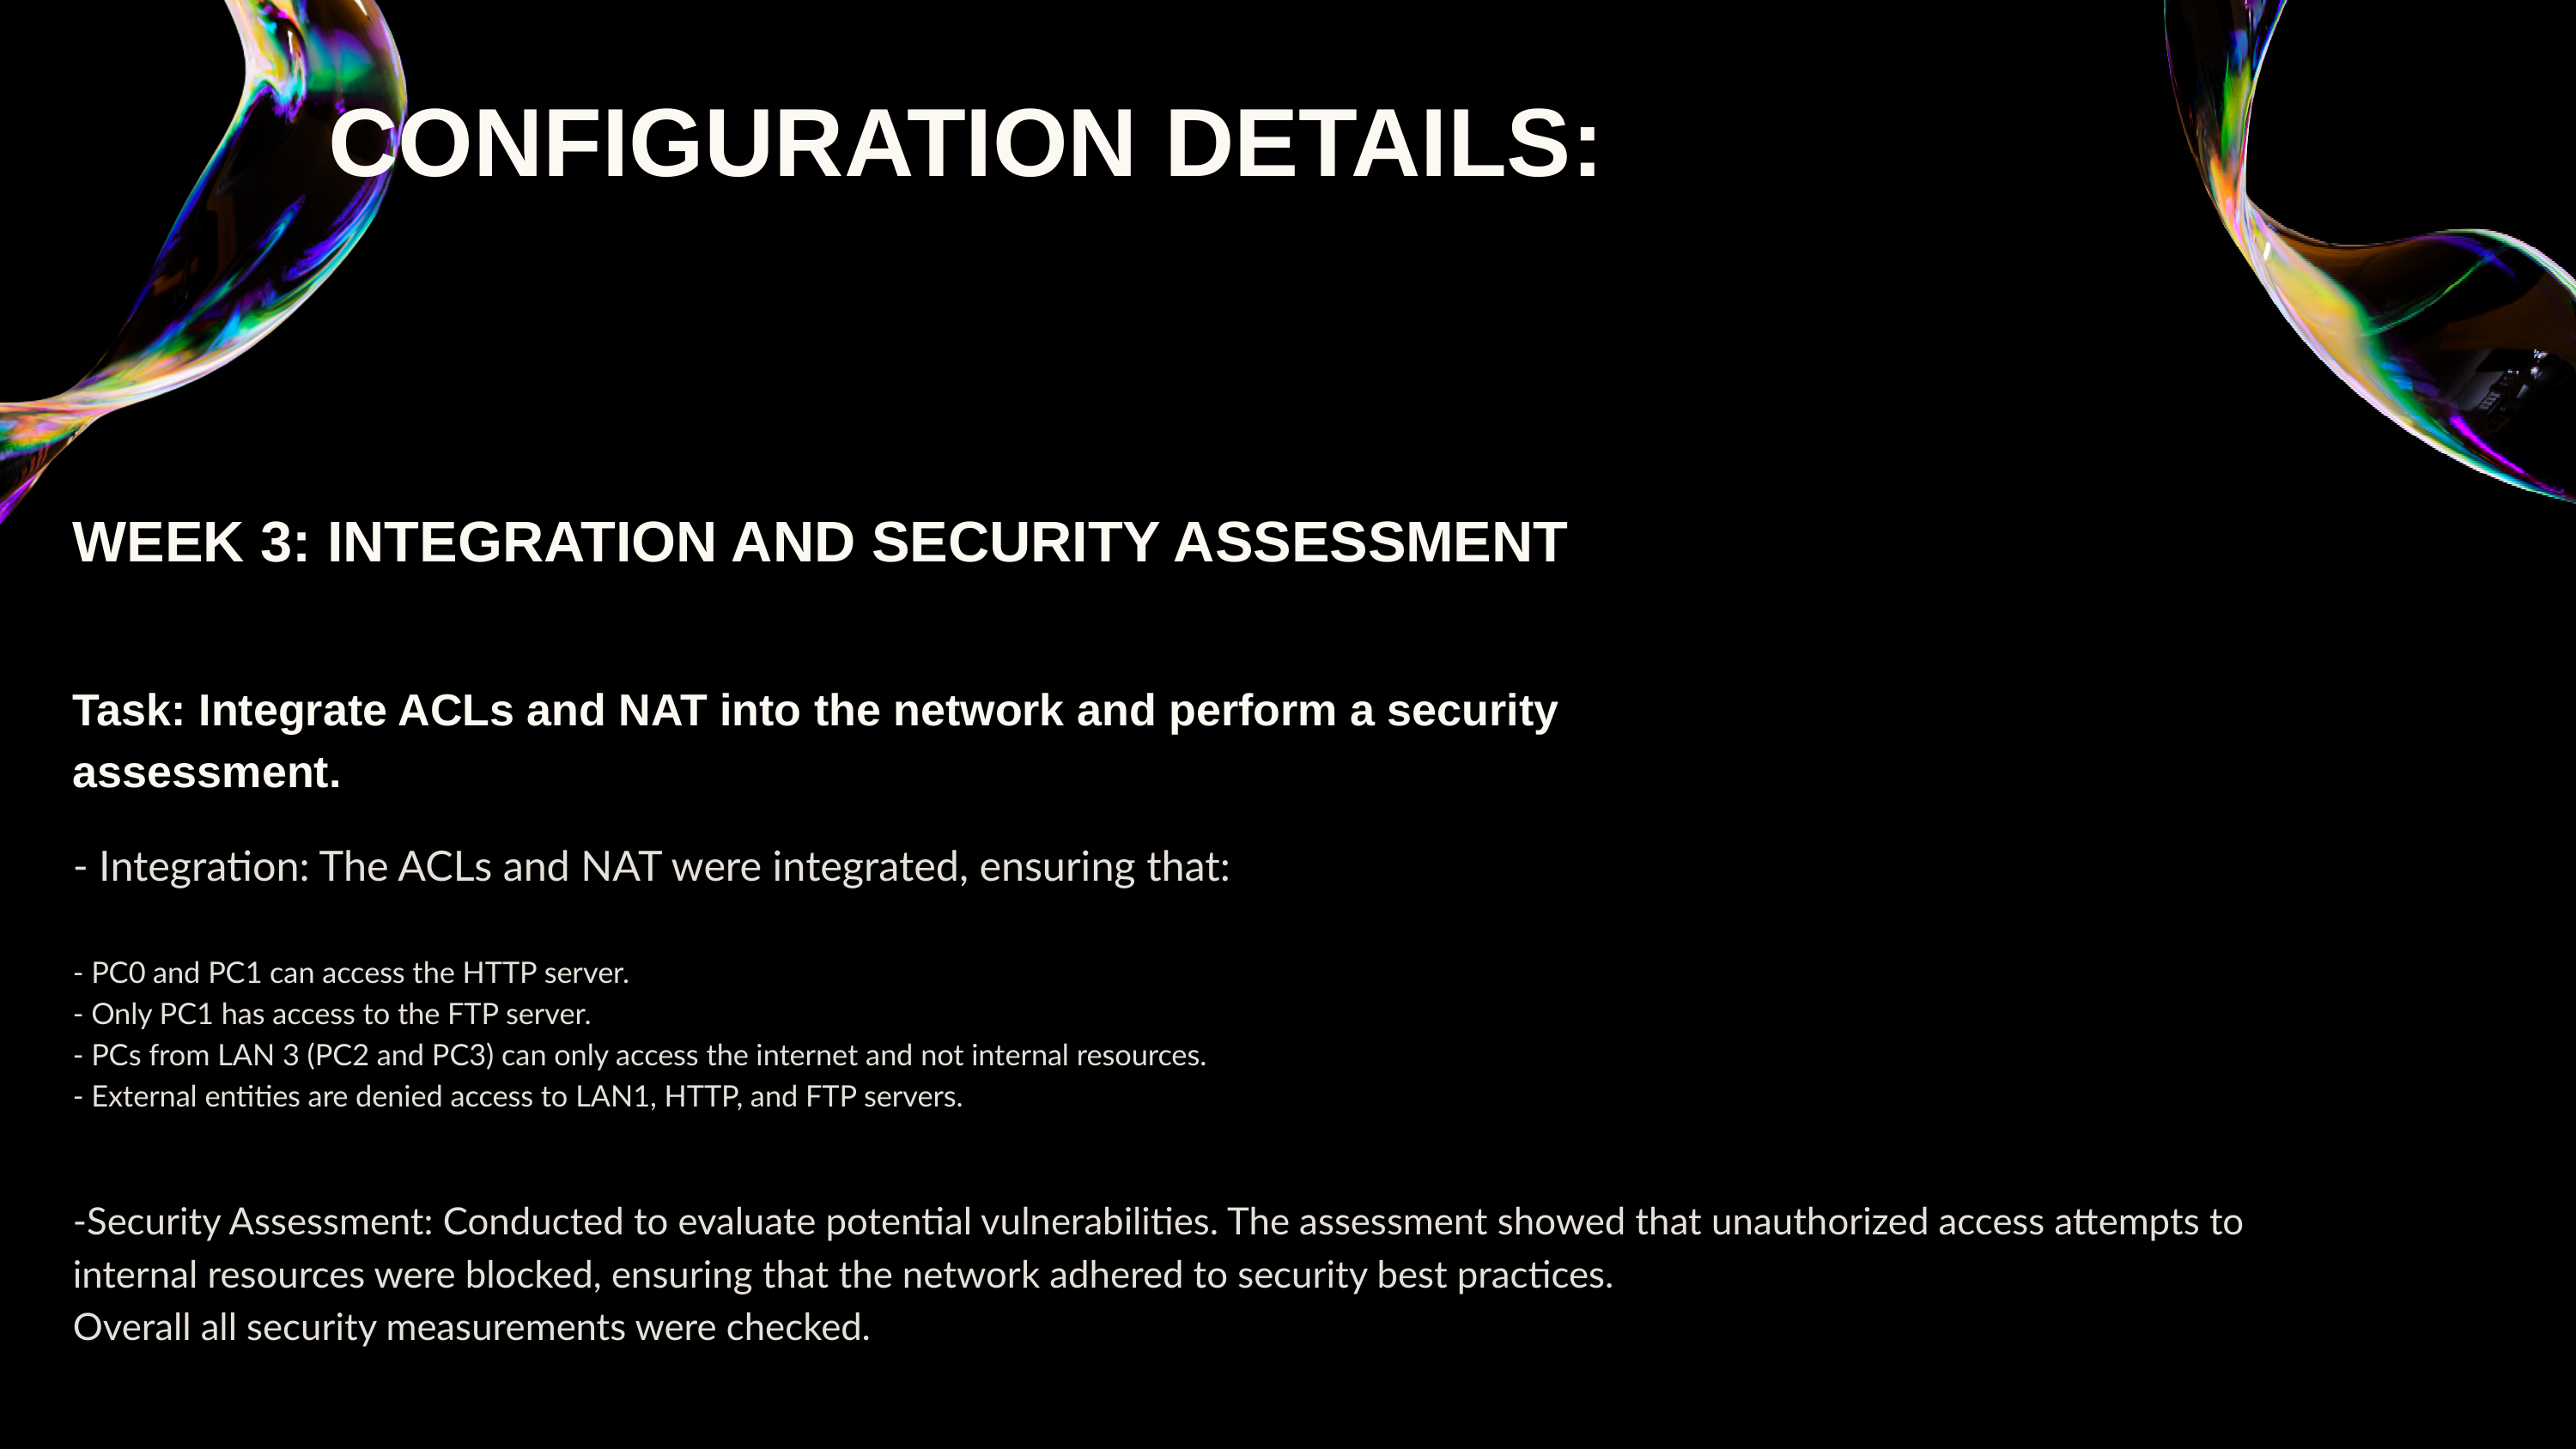

CONFIGURATION DETAILS:

WEEK 3: INTEGRATION AND SECURITY ASSESSMENT

Task: Integrate ACLs and NAT into the network and perform a security assessment.

- Integration: The ACLs and NAT were integrated, ensuring that:

- PC0 and PC1 can access the HTTP server.
- Only PC1 has access to the FTP server.
- PCs from LAN 3 (PC2 and PC3) can only access the internet and not internal resources.
- External entities are denied access to LAN1, HTTP, and FTP servers.

-Security Assessment: Conducted to evaluate potential vulnerabilities. The assessment showed that unauthorized access attempts to internal resources were blocked, ensuring that the network adhered to security best practices.
Overall all security measurements were checked.